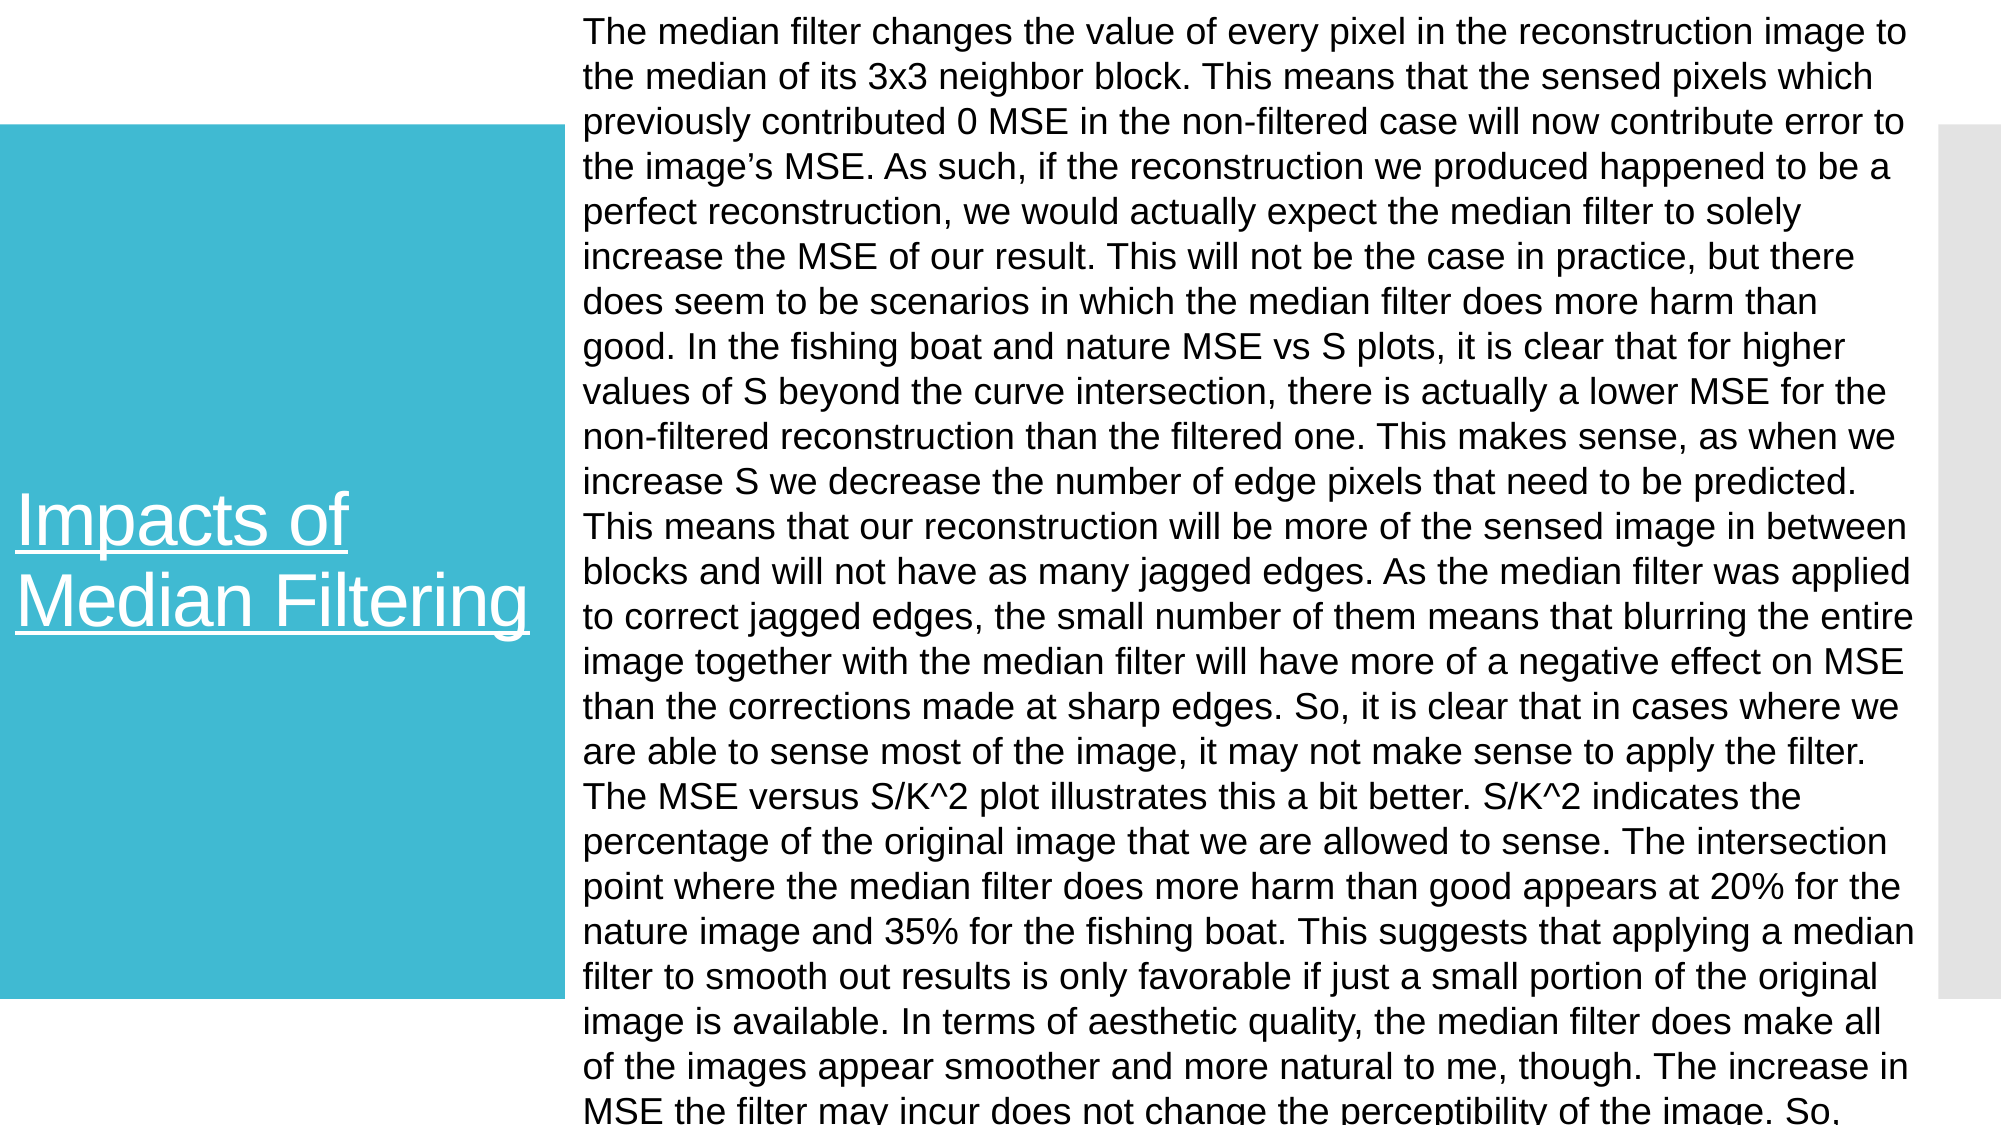

The median filter changes the value of every pixel in the reconstruction image to the median of its 3x3 neighbor block. This means that the sensed pixels which previously contributed 0 MSE in the non-filtered case will now contribute error to the image’s MSE. As such, if the reconstruction we produced happened to be a perfect reconstruction, we would actually expect the median filter to solely increase the MSE of our result. This will not be the case in practice, but there does seem to be scenarios in which the median filter does more harm than good. In the fishing boat and nature MSE vs S plots, it is clear that for higher values of S beyond the curve intersection, there is actually a lower MSE for the non-filtered reconstruction than the filtered one. This makes sense, as when we increase S we decrease the number of edge pixels that need to be predicted. This means that our reconstruction will be more of the sensed image in between blocks and will not have as many jagged edges. As the median filter was applied to correct jagged edges, the small number of them means that blurring the entire image together with the median filter will have more of a negative effect on MSE than the corrections made at sharp edges. So, it is clear that in cases where we are able to sense most of the image, it may not make sense to apply the filter. The MSE versus S/K^2 plot illustrates this a bit better. S/K^2 indicates the percentage of the original image that we are allowed to sense. The intersection point where the median filter does more harm than good appears at 20% for the nature image and 35% for the fishing boat. This suggests that applying a median filter to smooth out results is only favorable if just a small portion of the original image is available. In terms of aesthetic quality, the median filter does make all of the images appear smoother and more natural to me, though. The increase in MSE the filter may incur does not change the perceptibility of the image. So, choosing to use the filter should depend on which factor is more important for a specific application.
# Impacts of Median Filtering